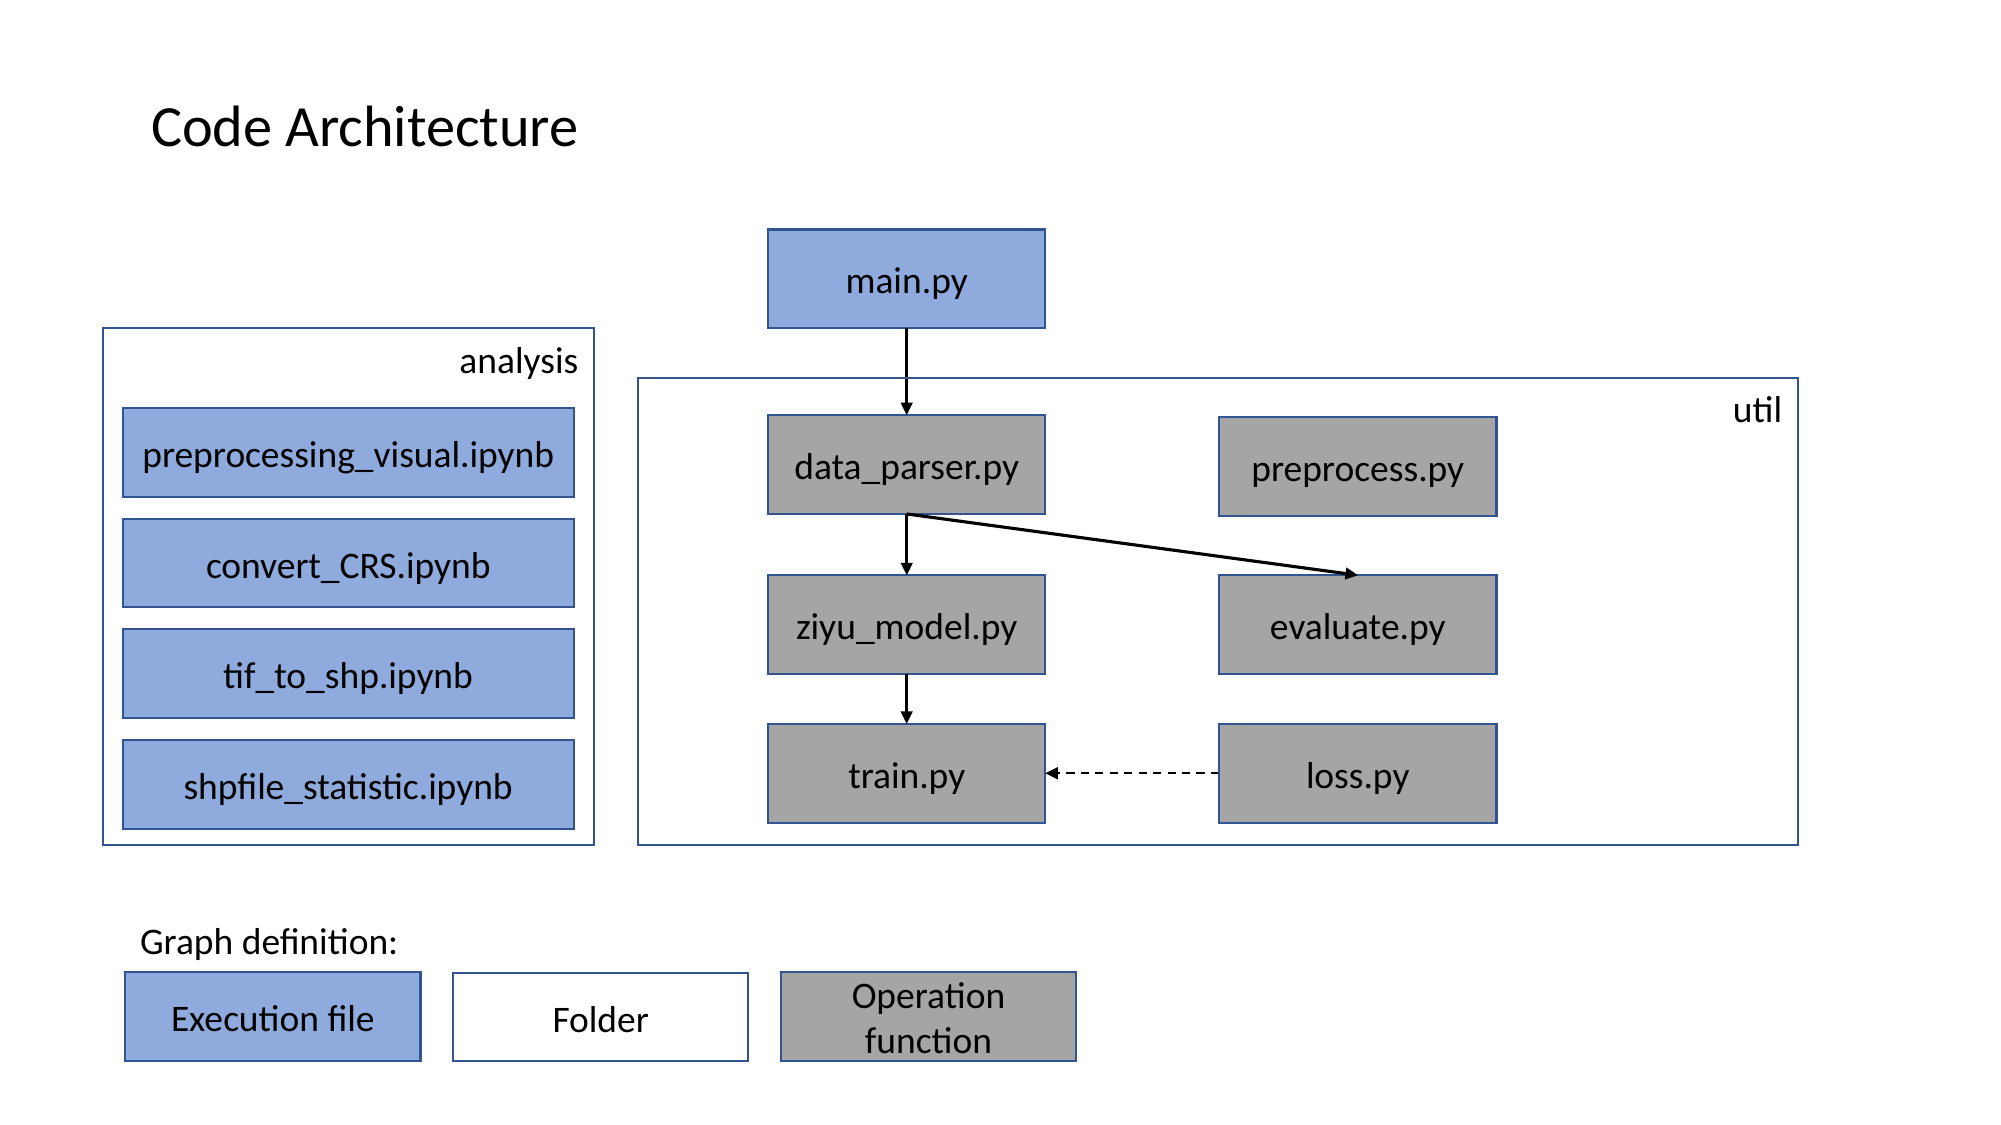

Code Architecture
main.py
analysis

util

preprocessing_visual.ipynb
convert_CRS.ipynb
tif_to_shp.ipynb
shpfile_statistic.ipynb
data_parser.py
preprocess.py
ziyu_model.py
evaluate.py
train.py
loss.py
Graph definition:
Execution file
Operation function
Folder